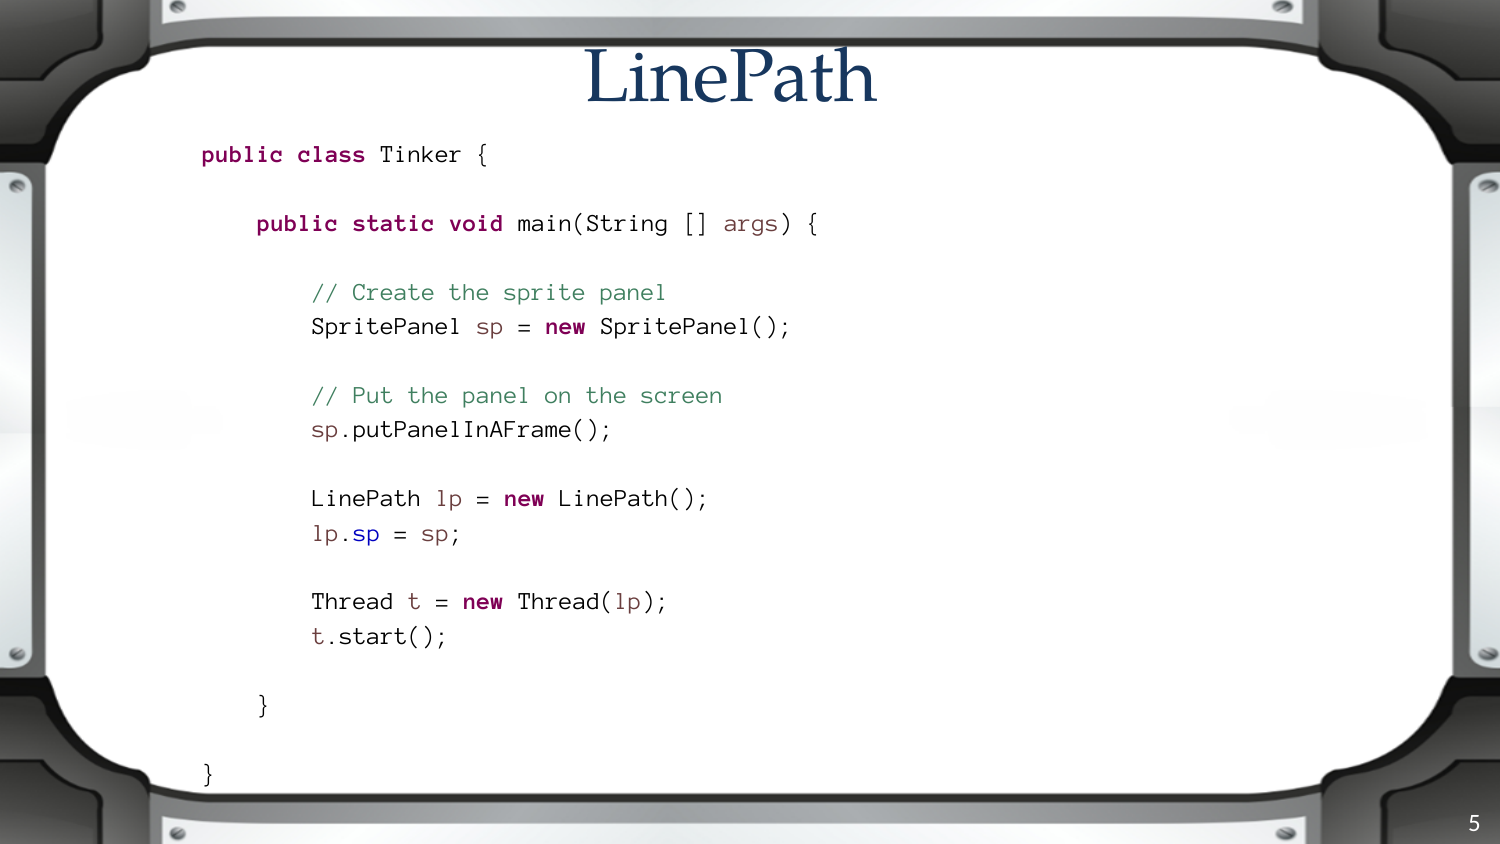

# LinePath
public class Tinker {

    public static void main(String [] args) {

        // Create the sprite panel
        SpritePanel sp = new SpritePanel();

        // Put the panel on the screen
        sp.putPanelInAFrame();

        LinePath lp = new LinePath();
        lp.sp = sp;

        Thread t = new Thread(lp);
        t.start();

    }

}
5